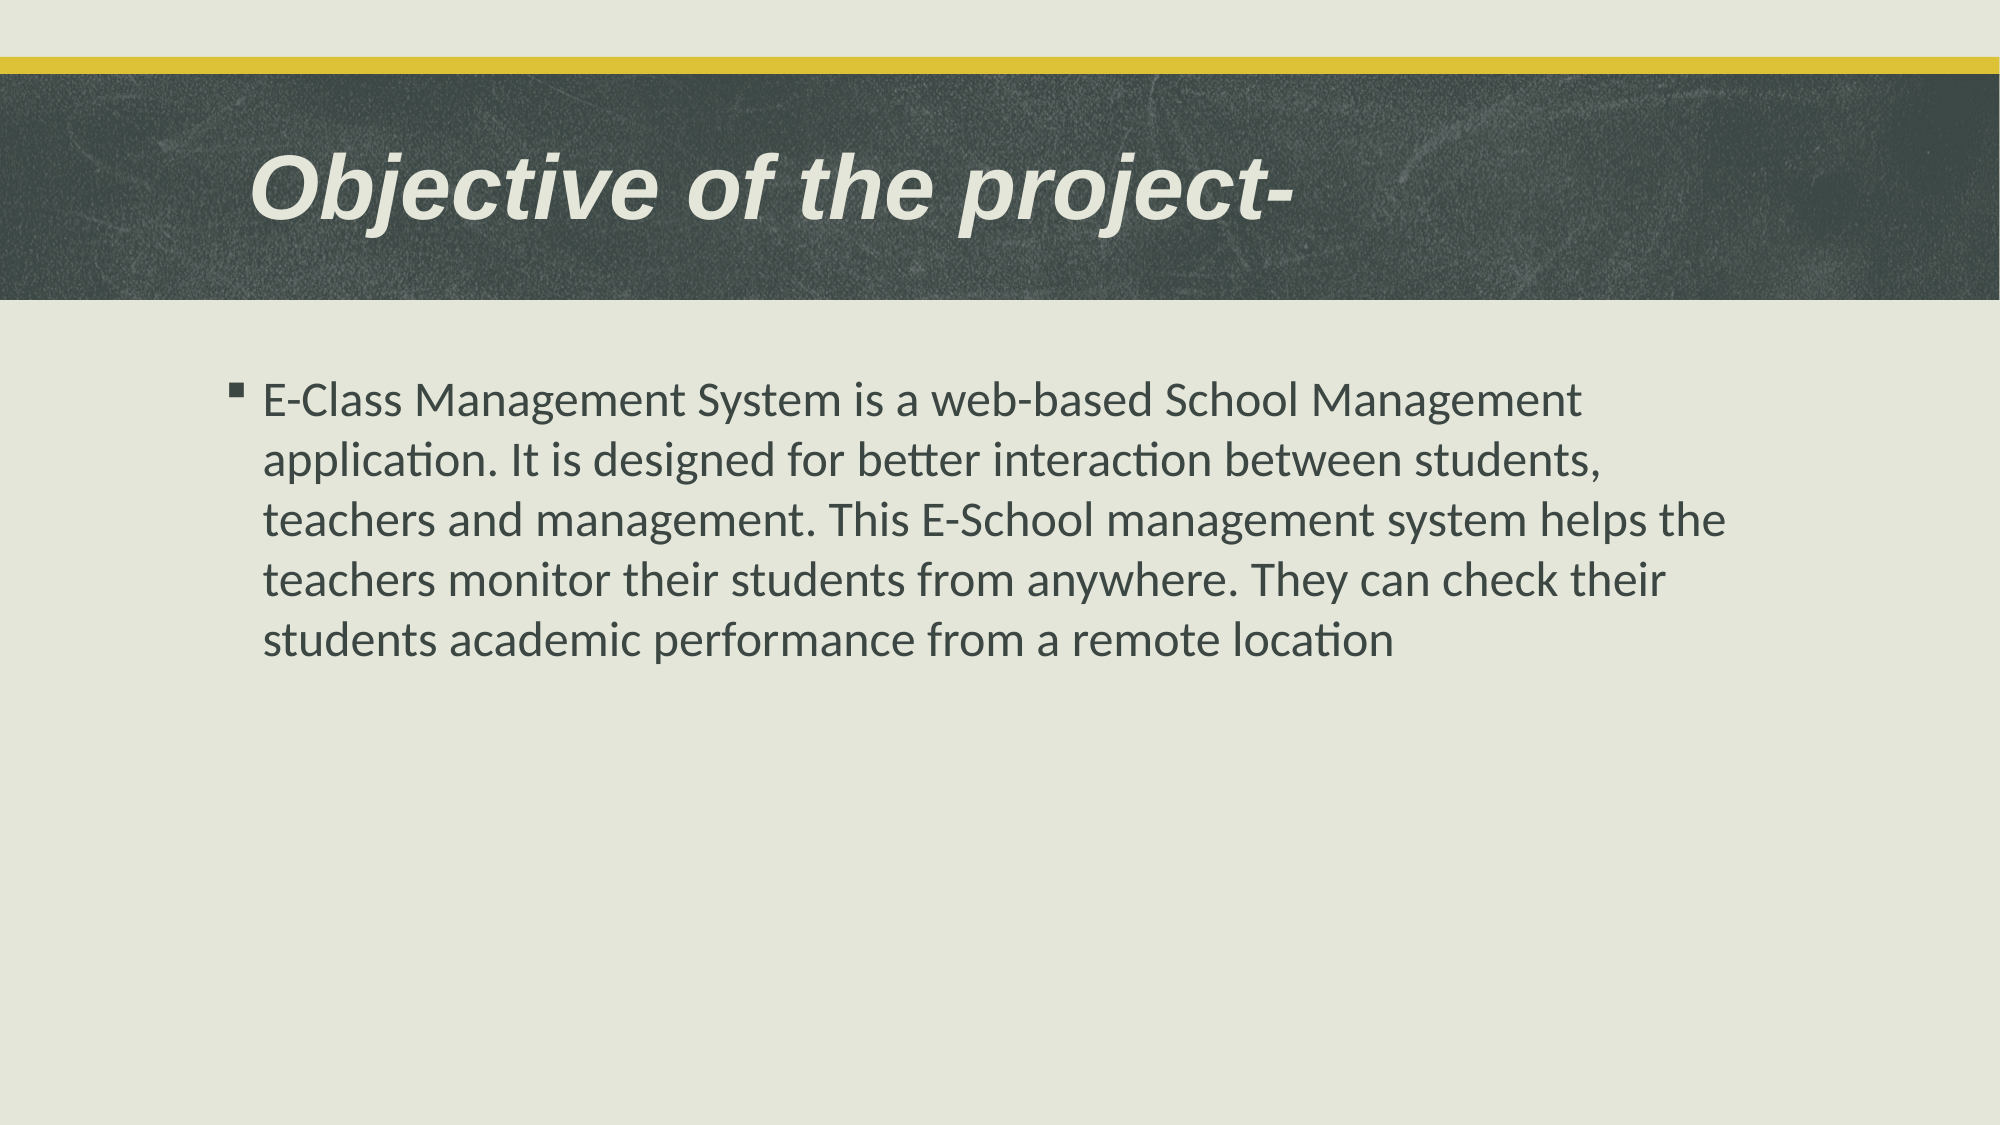

# Objective of the project-
E-Class Management System is a web-based School Management application. It is designed for better interaction between students, teachers and management. This E-School management system helps the teachers monitor their students from anywhere. They can check their students academic performance from a remote location